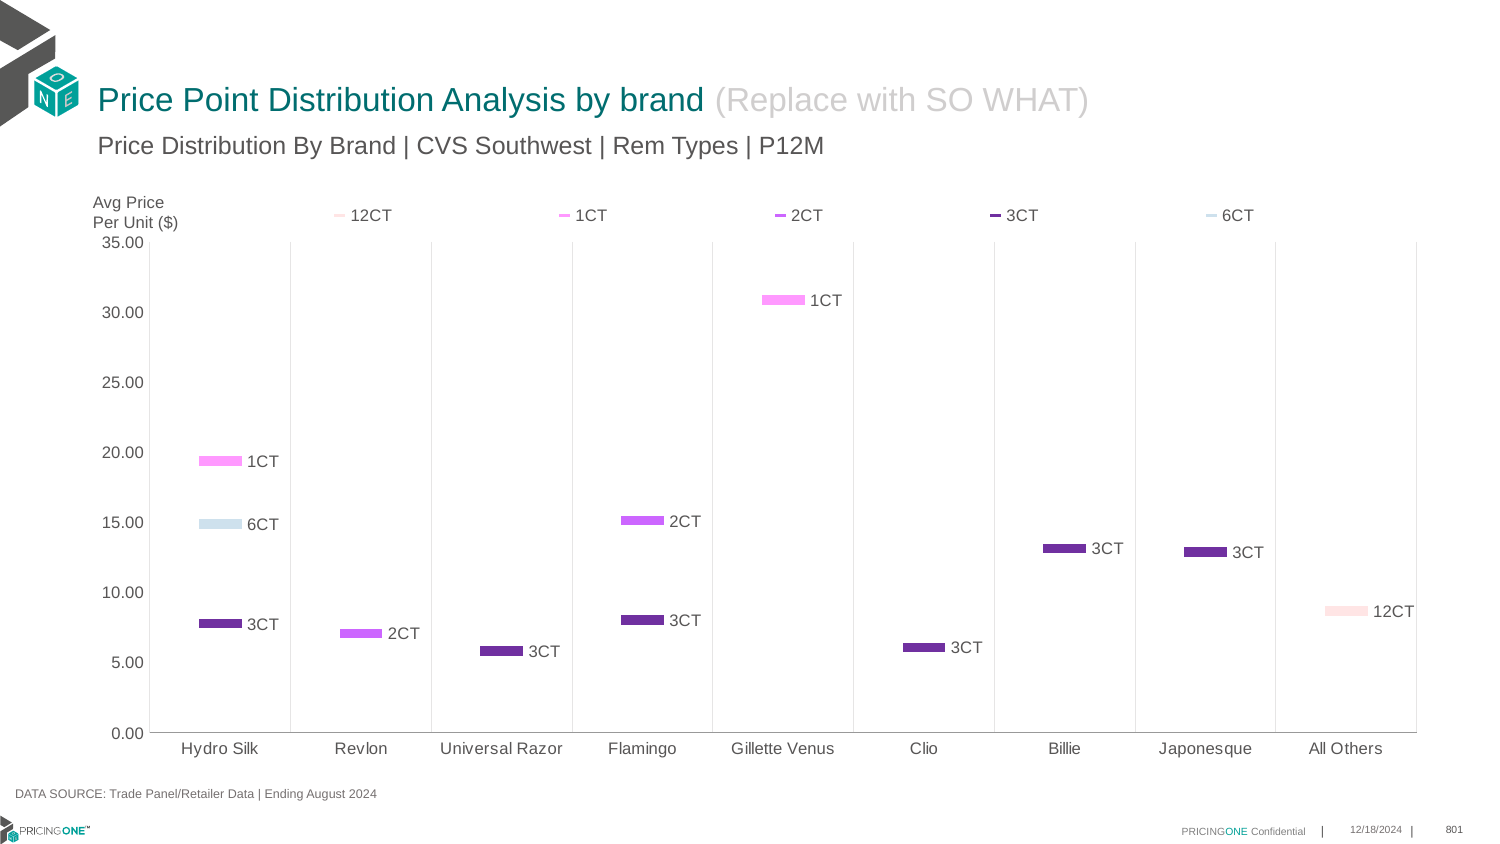

# Price Point Distribution Analysis by brand (Replace with SO WHAT)
Price Distribution By Brand | CVS Southwest | Rem Types | P12M

### Chart

| Category | 12CT | 1CT | 2CT | 3CT | 6CT |
|---|---|---|---|---|---|
| Hydro Silk | None | 19.382067851373183 | None | 7.772647058823529 | 14.873333333333333 |
| Revlon | None | None | 7.062618914381646 | None | None |
| Universal Razor | None | None | None | 5.828819178780924 | None |
| Flamingo | None | None | 15.117214043035107 | 8.03864080589385 | None |
| Gillette Venus | None | 30.868284228769497 | None | None | None |
| Clio | None | None | None | 6.089539462420818 | None |
| Billie | None | None | None | 13.130555555555556 | None |
| Japonesque | None | None | None | 12.897114861186717 | None |
| All Others | 8.674248927038626 | None | None | None | None |
Avg Price
Per Unit ($)
DATA SOURCE: Trade Panel/Retailer Data | Ending August 2024
12/18/2024
801